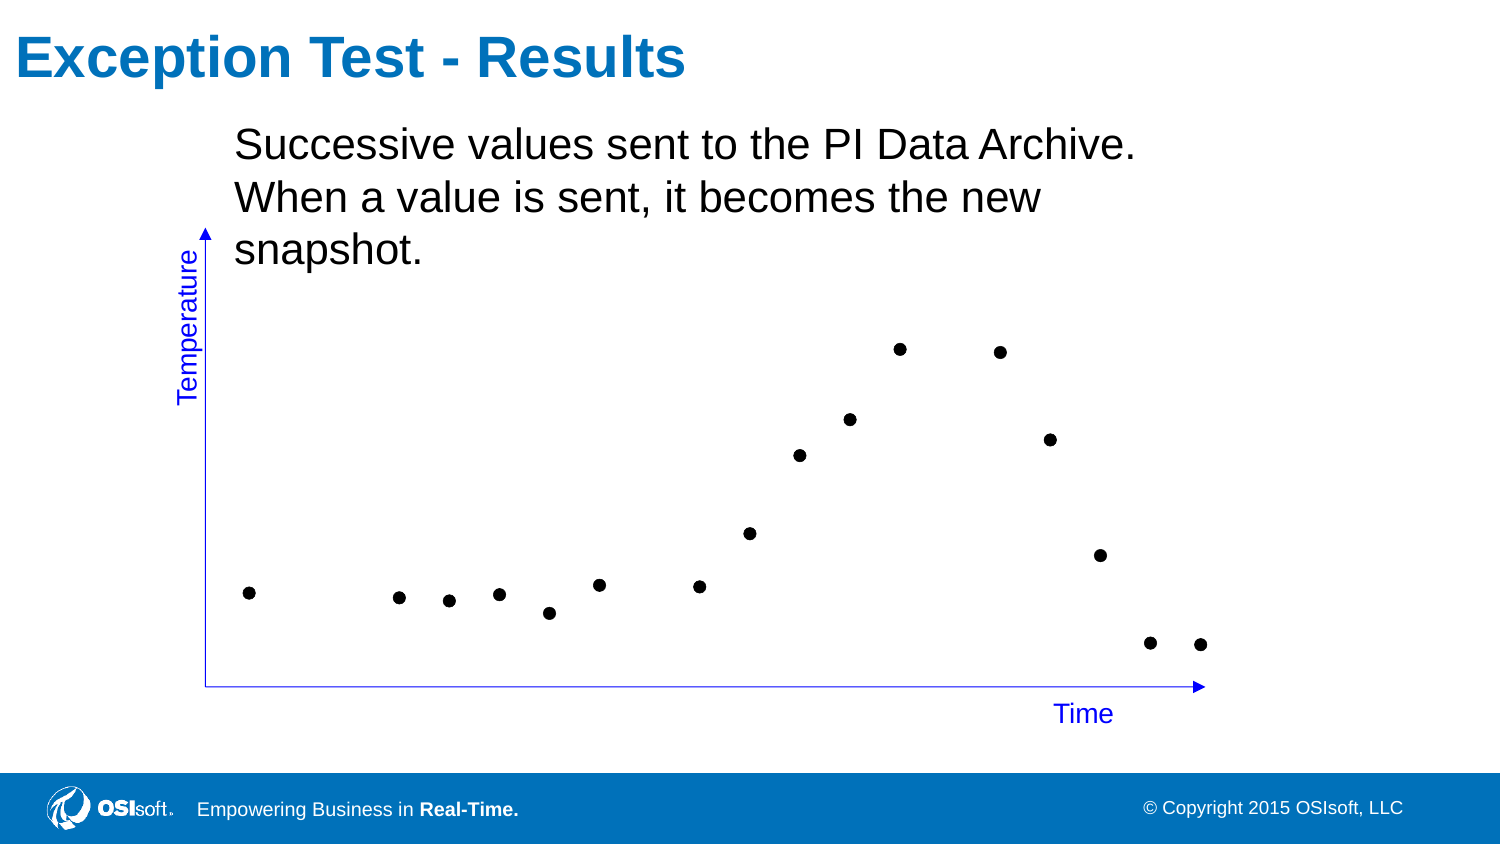

# Exception Test - Results
Successive values sent to the PI Data Archive.
When a value is sent, it becomes the new snapshot.

Temperature

Time